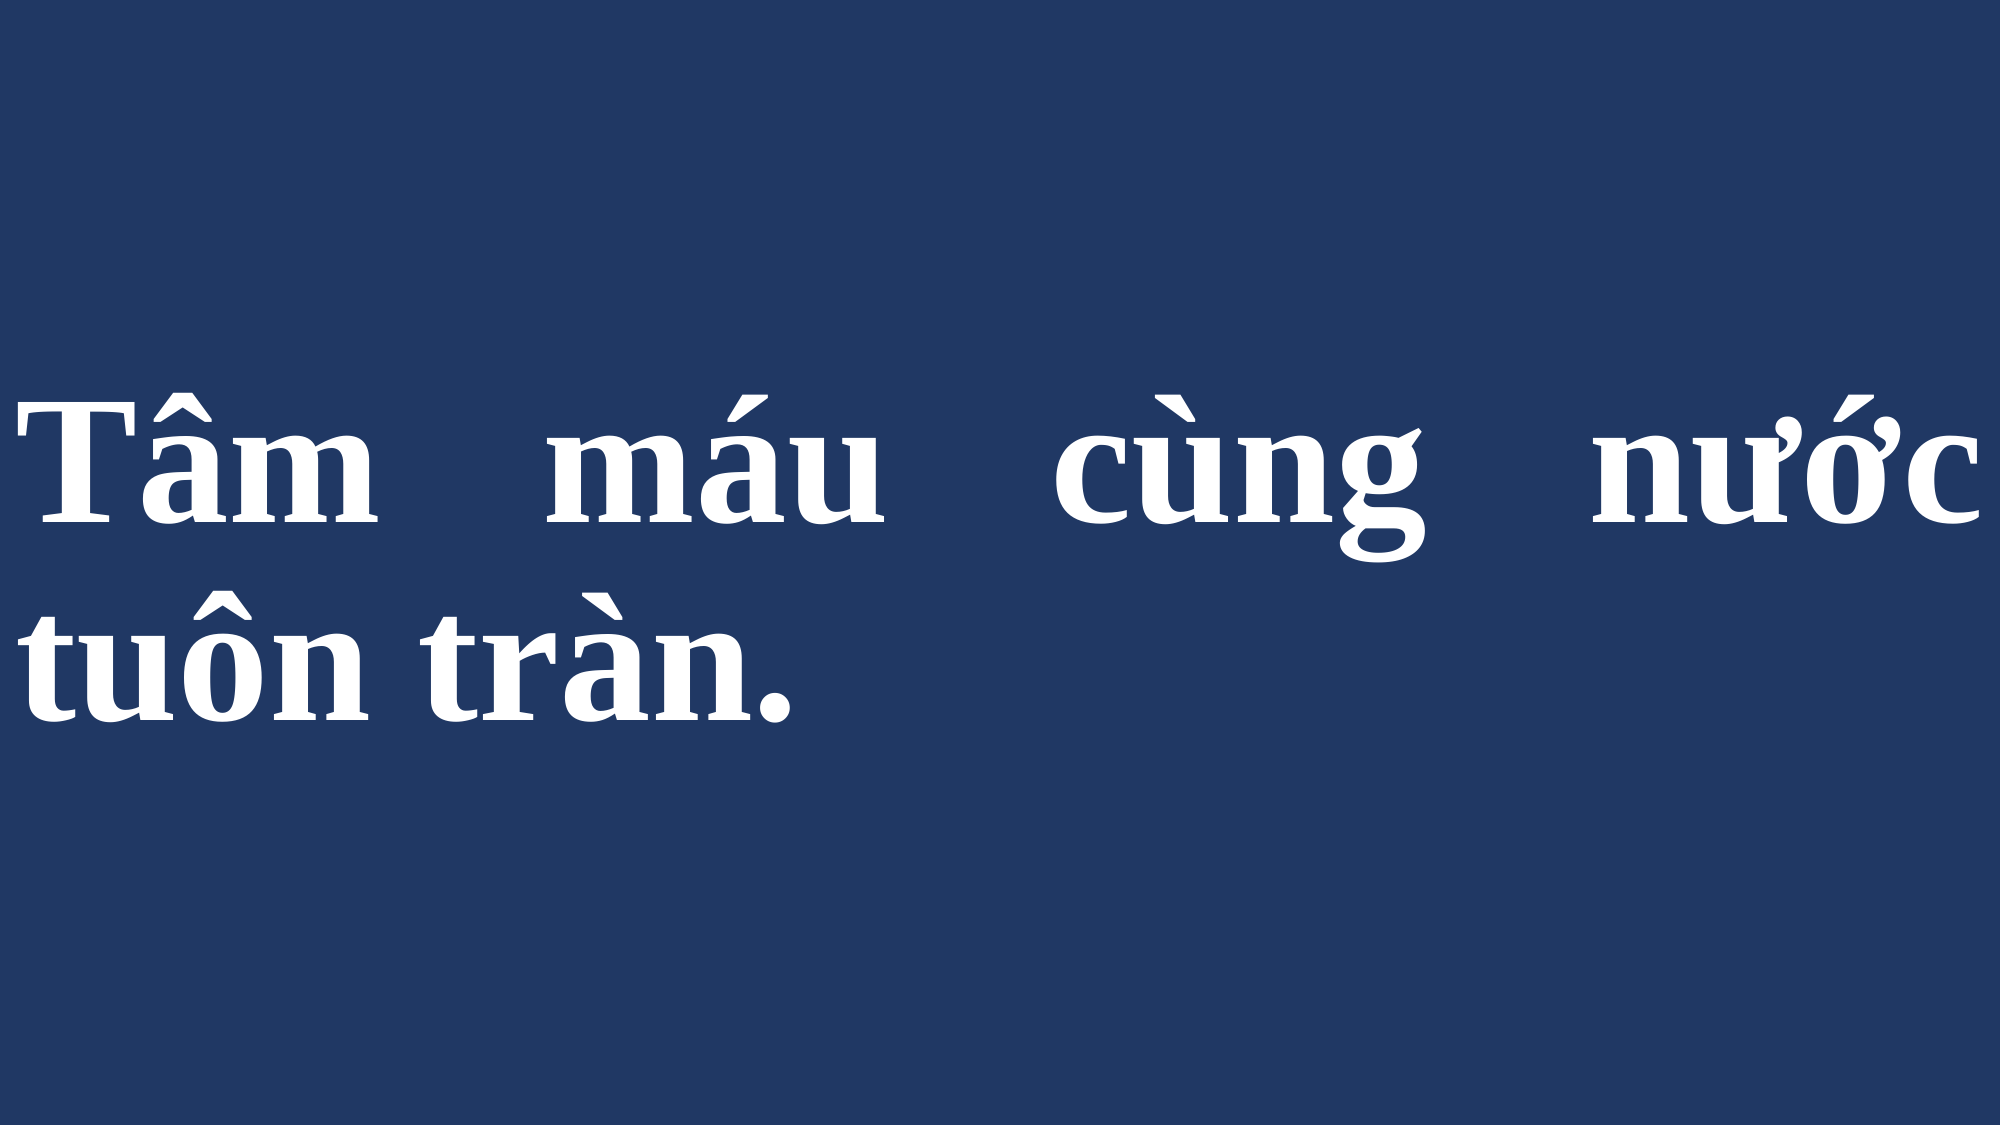

# Tâm máu cùng nước tuôn tràn.